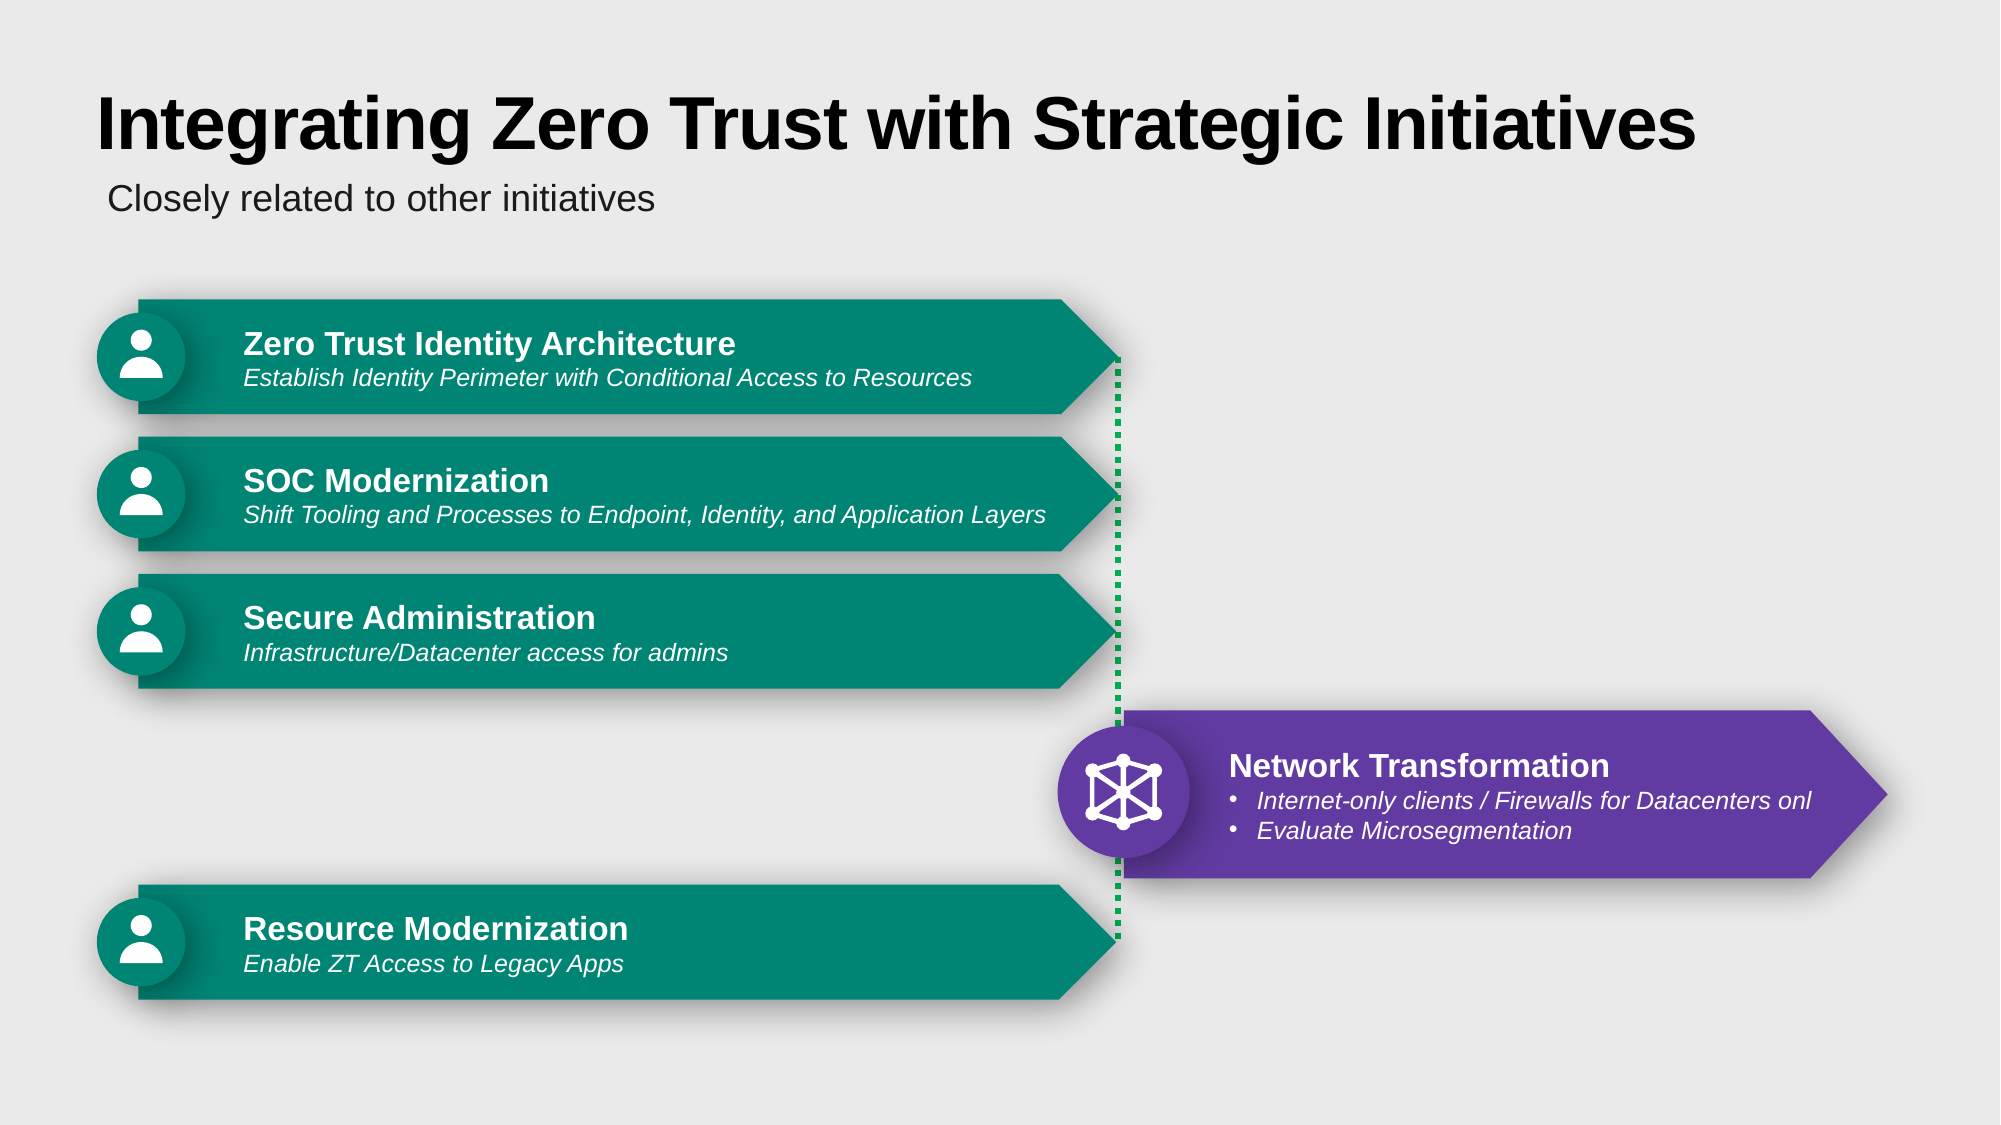

# Integrating Zero Trust with Strategic Initiatives
Closely related to other initiatives
Zero Trust Identity Architecture
Establish Identity Perimeter with Conditional Access to Resources

SOC Modernization
Shift Tooling and Processes to Endpoint, Identity, and Application Layers

Secure Administration
Infrastructure/Datacenter access for admins

Network Transformation
Internet-only clients / Firewalls for Datacenters onl
Evaluate Microsegmentation

Resource Modernization
Enable ZT Access to Legacy Apps